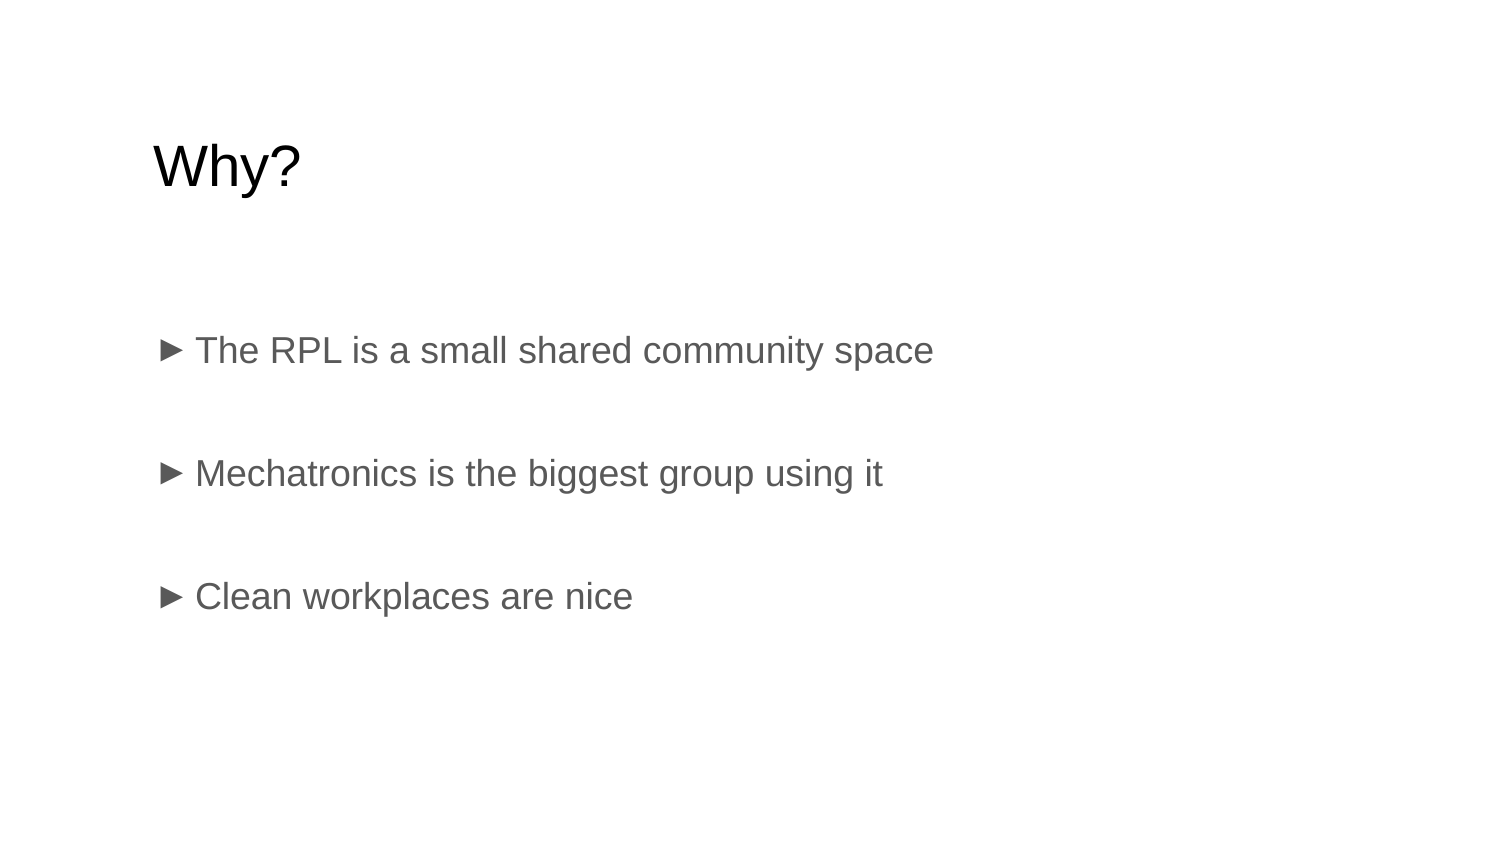

# Why?
The RPL is a small shared community space

Mechatronics is the biggest group using it

Clean workplaces are nice